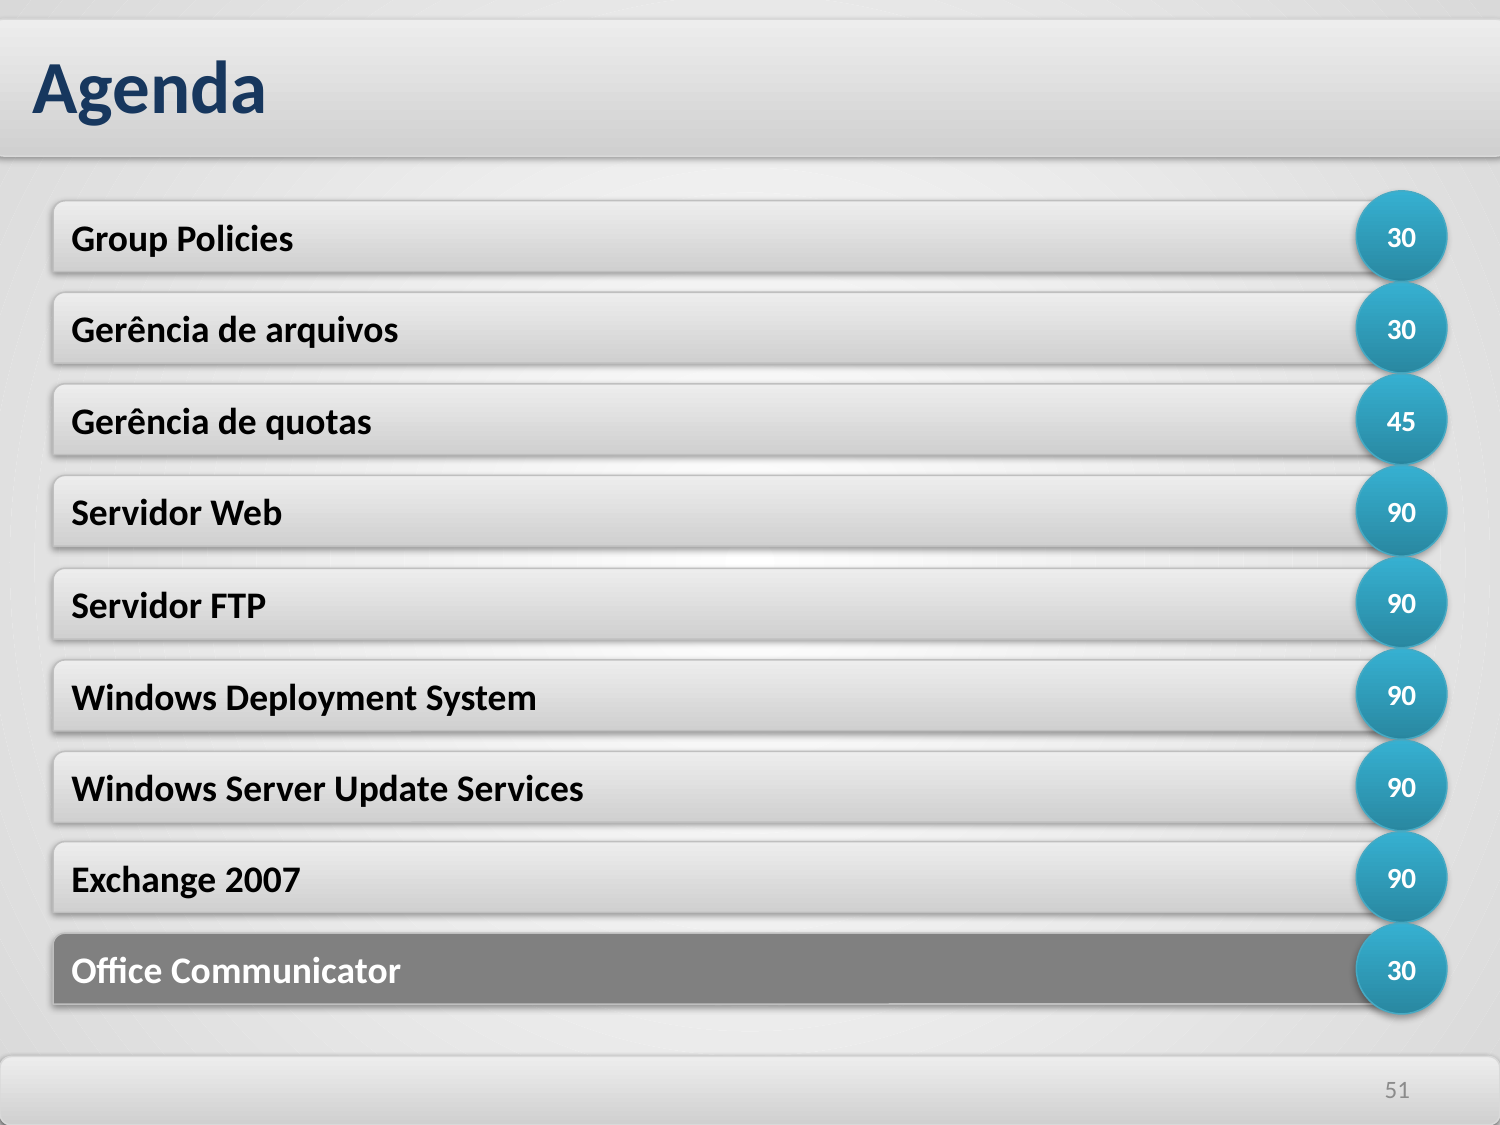

Agenda
30
Group Policies
30
Gerência de arquivos
45
Gerência de quotas
90
Servidor Web
90
Servidor FTP
90
Windows Deployment System
90
Windows Server Update Services
90
Exchange 2007
30
Office Communicator

51
51